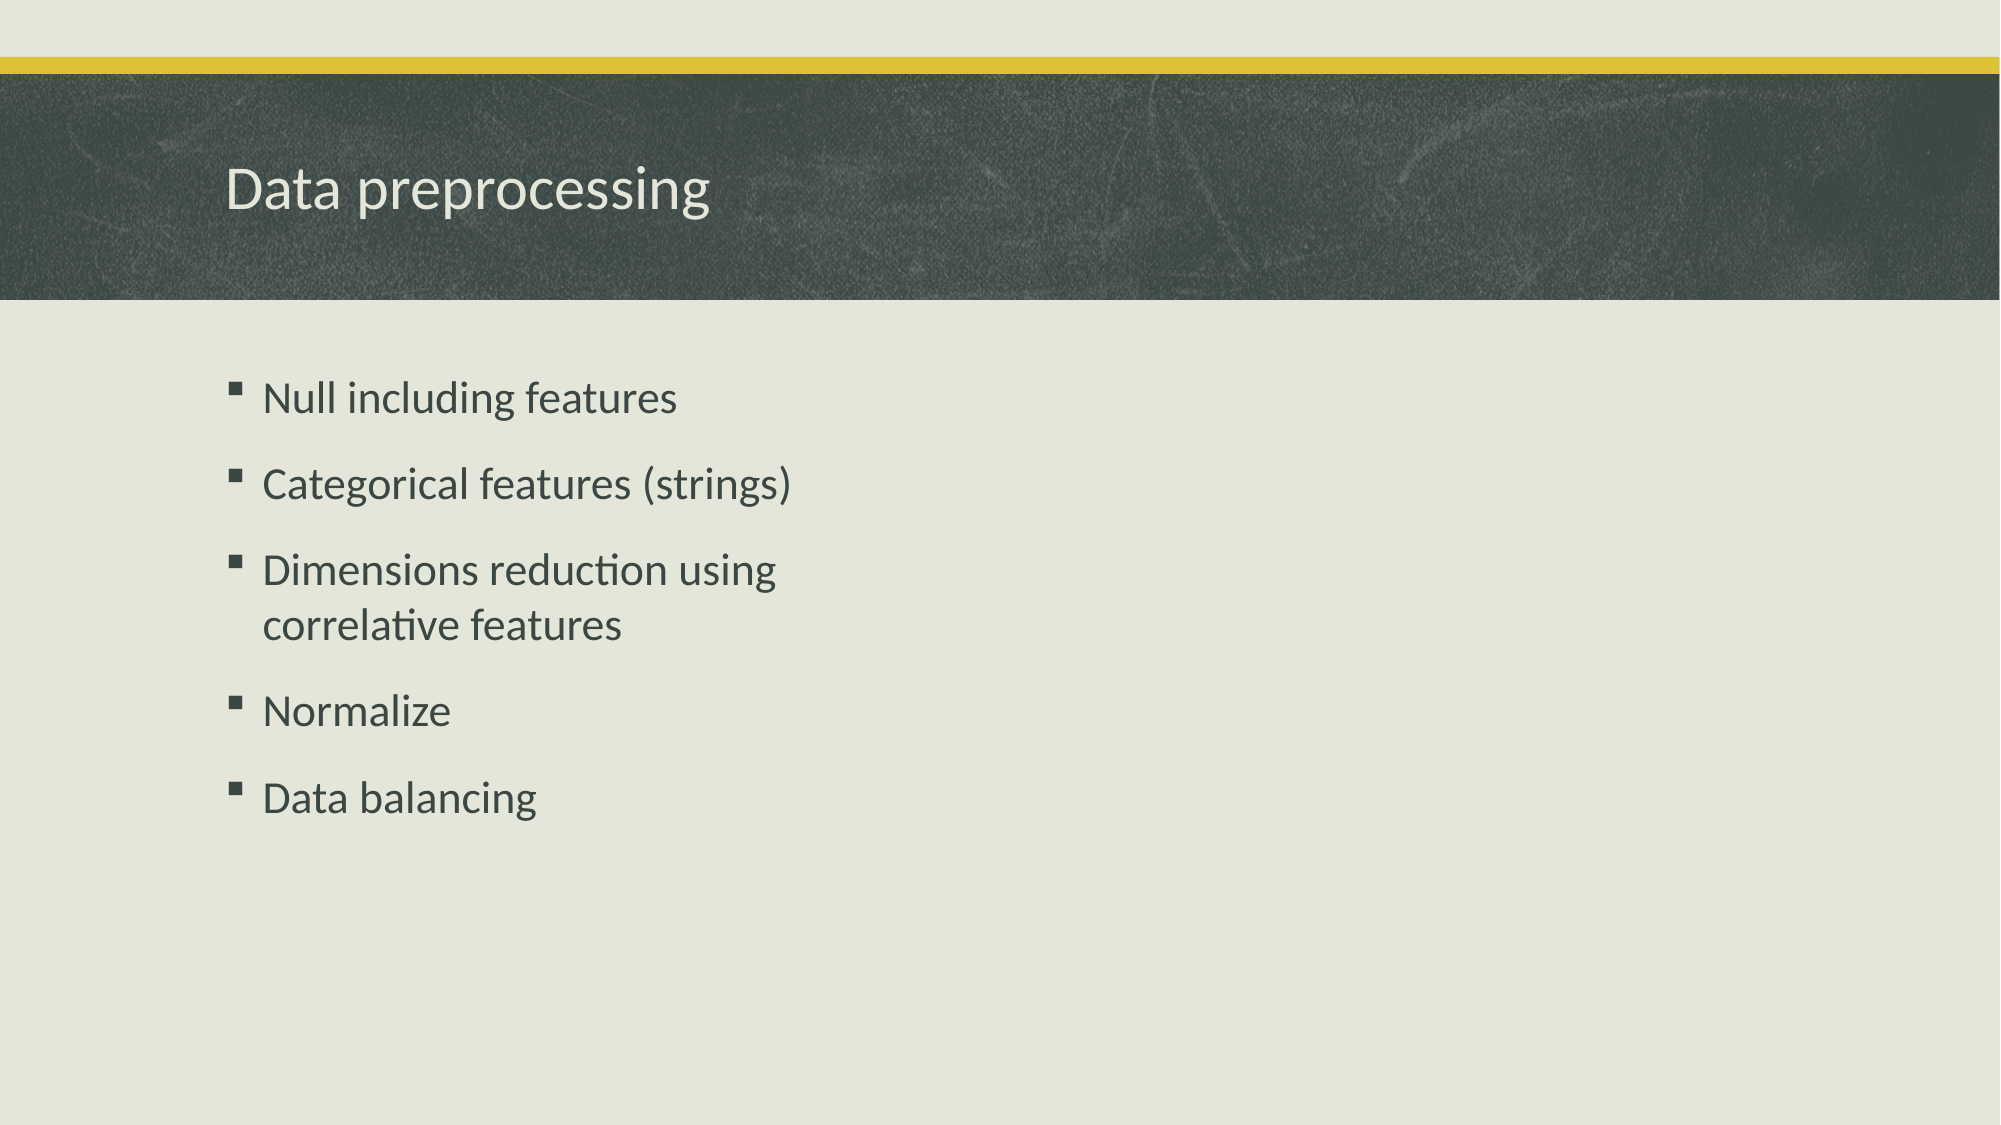

# Data preprocessing
Null including features
Categorical features (strings)
Dimensions reduction using correlative features
Normalize
Data balancing